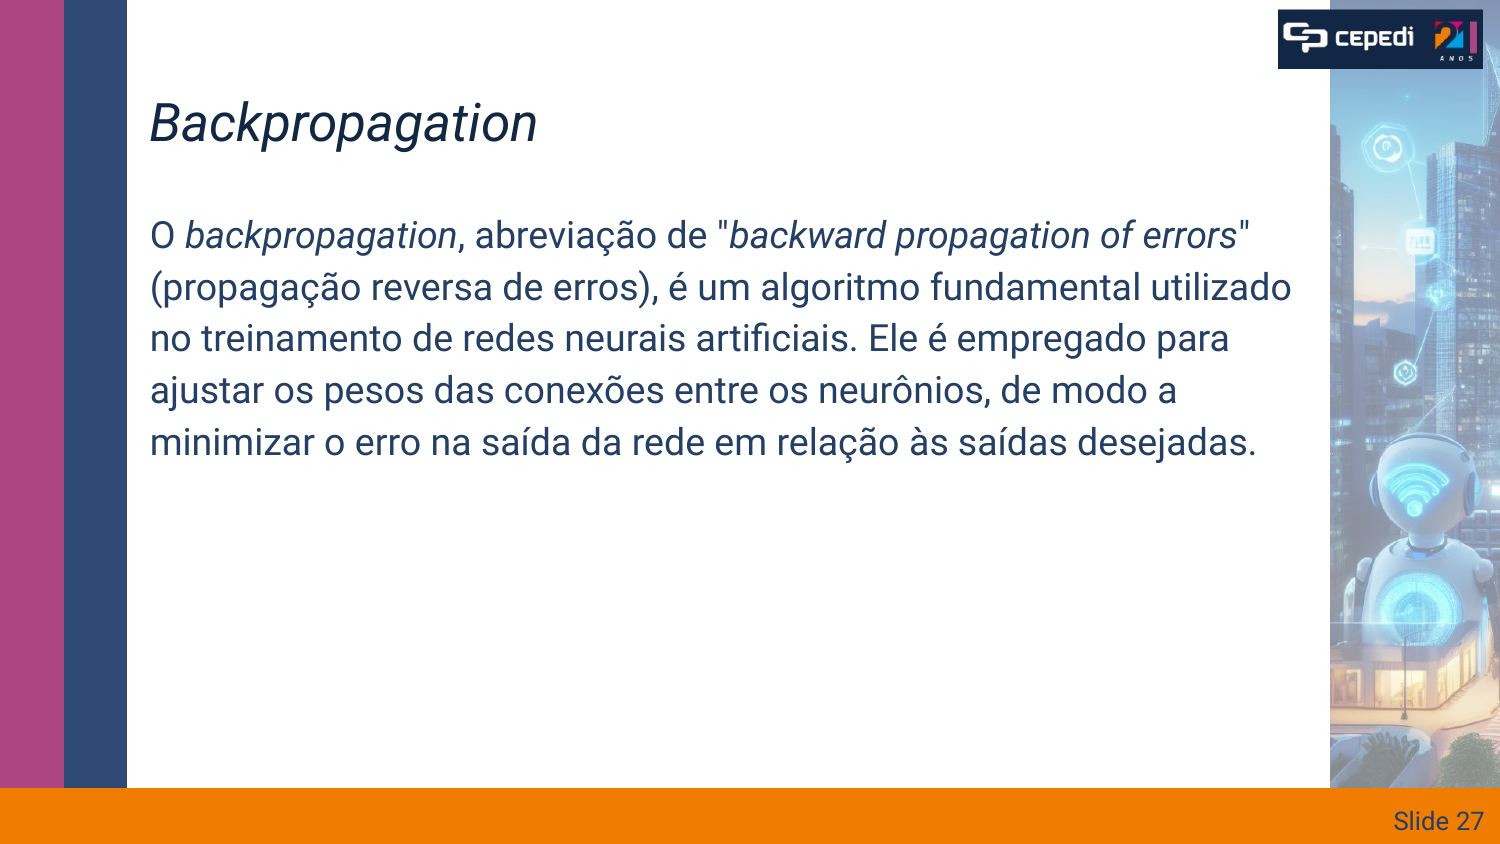

# Backpropagation
O backpropagation, abreviação de "backward propagation of errors" (propagação reversa de erros), é um algoritmo fundamental utilizado no treinamento de redes neurais artificiais. Ele é empregado para ajustar os pesos das conexões entre os neurônios, de modo a minimizar o erro na saída da rede em relação às saídas desejadas.

Slide 27